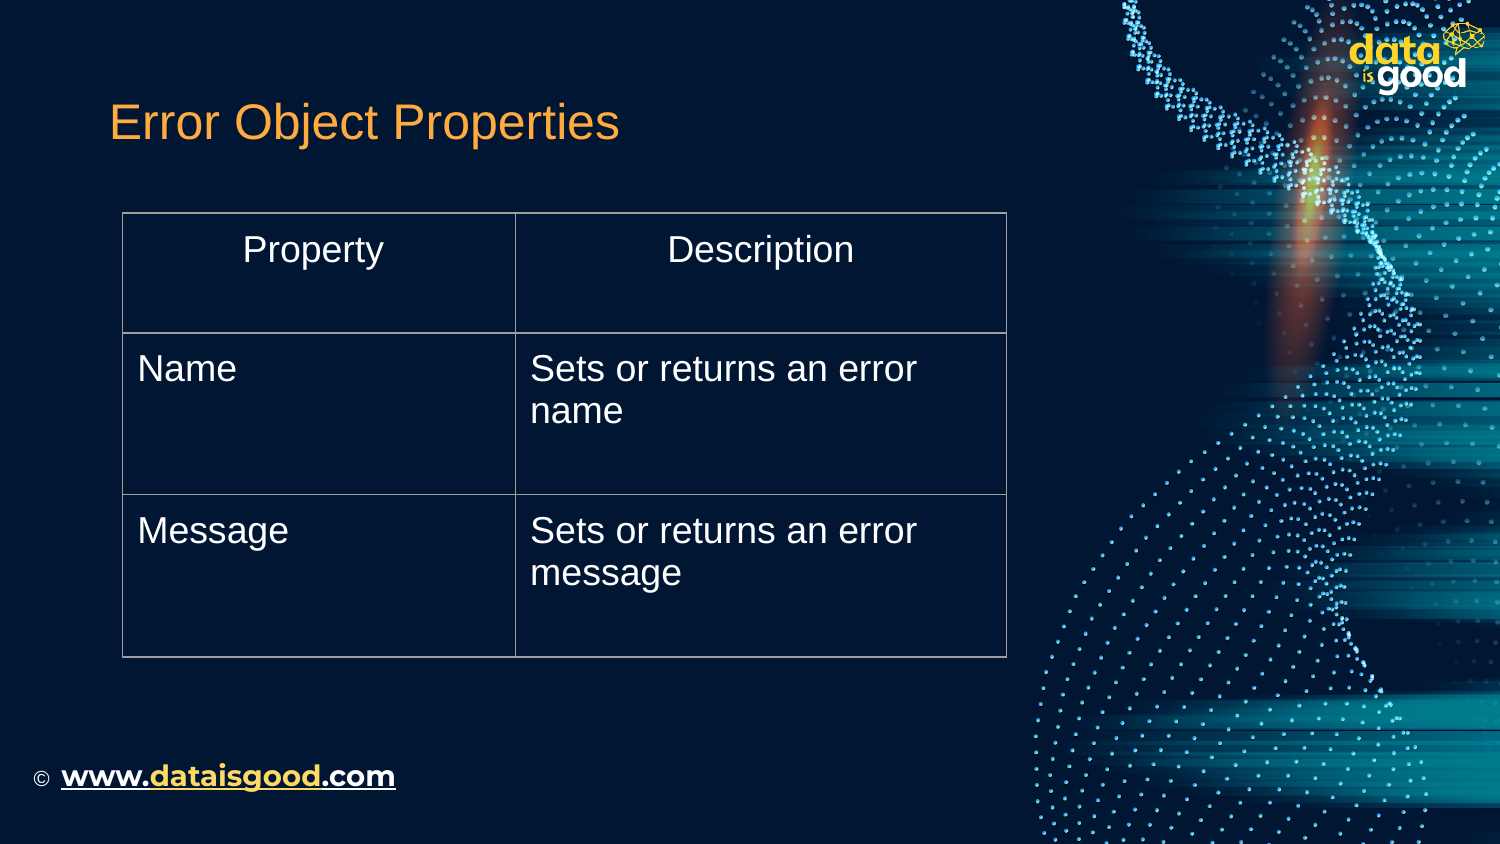

# Error Object Properties
| Property | Description |
| --- | --- |
| Name | Sets or returns an error name |
| Message | Sets or returns an error message |